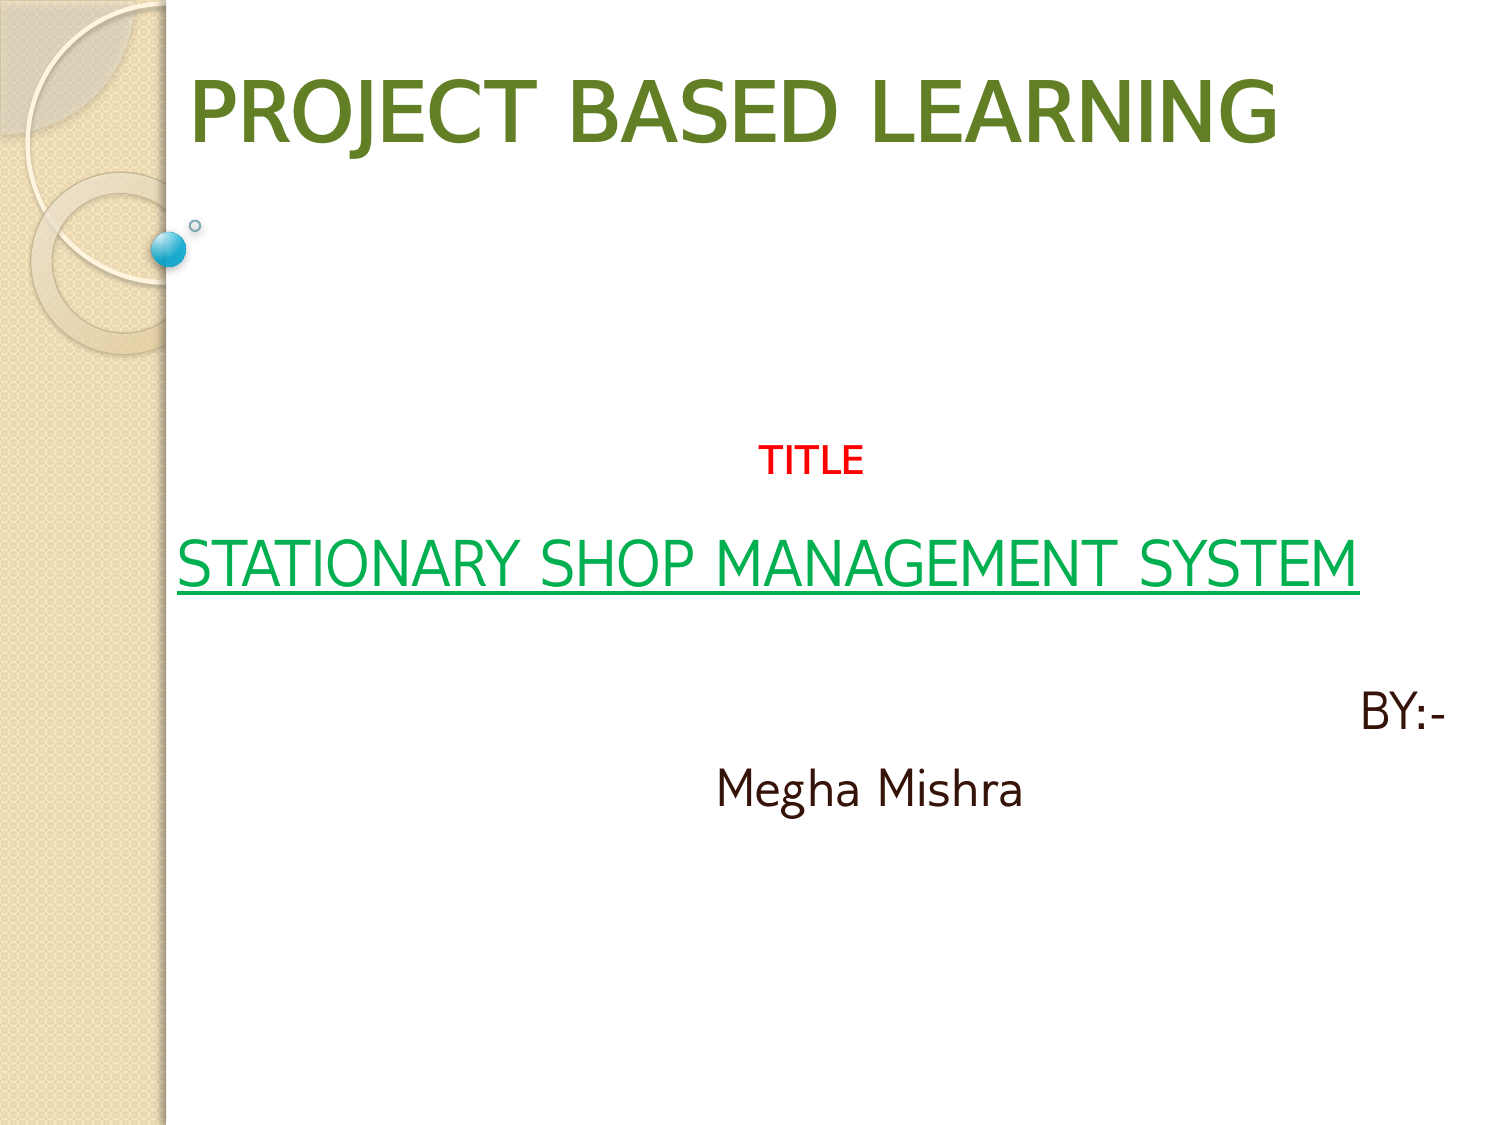

# PROJECT BASED LEARNING
               TITLE
STATIONARY SHOP MANAGEMENT SYSTEM
BY:-
Megha Mishra